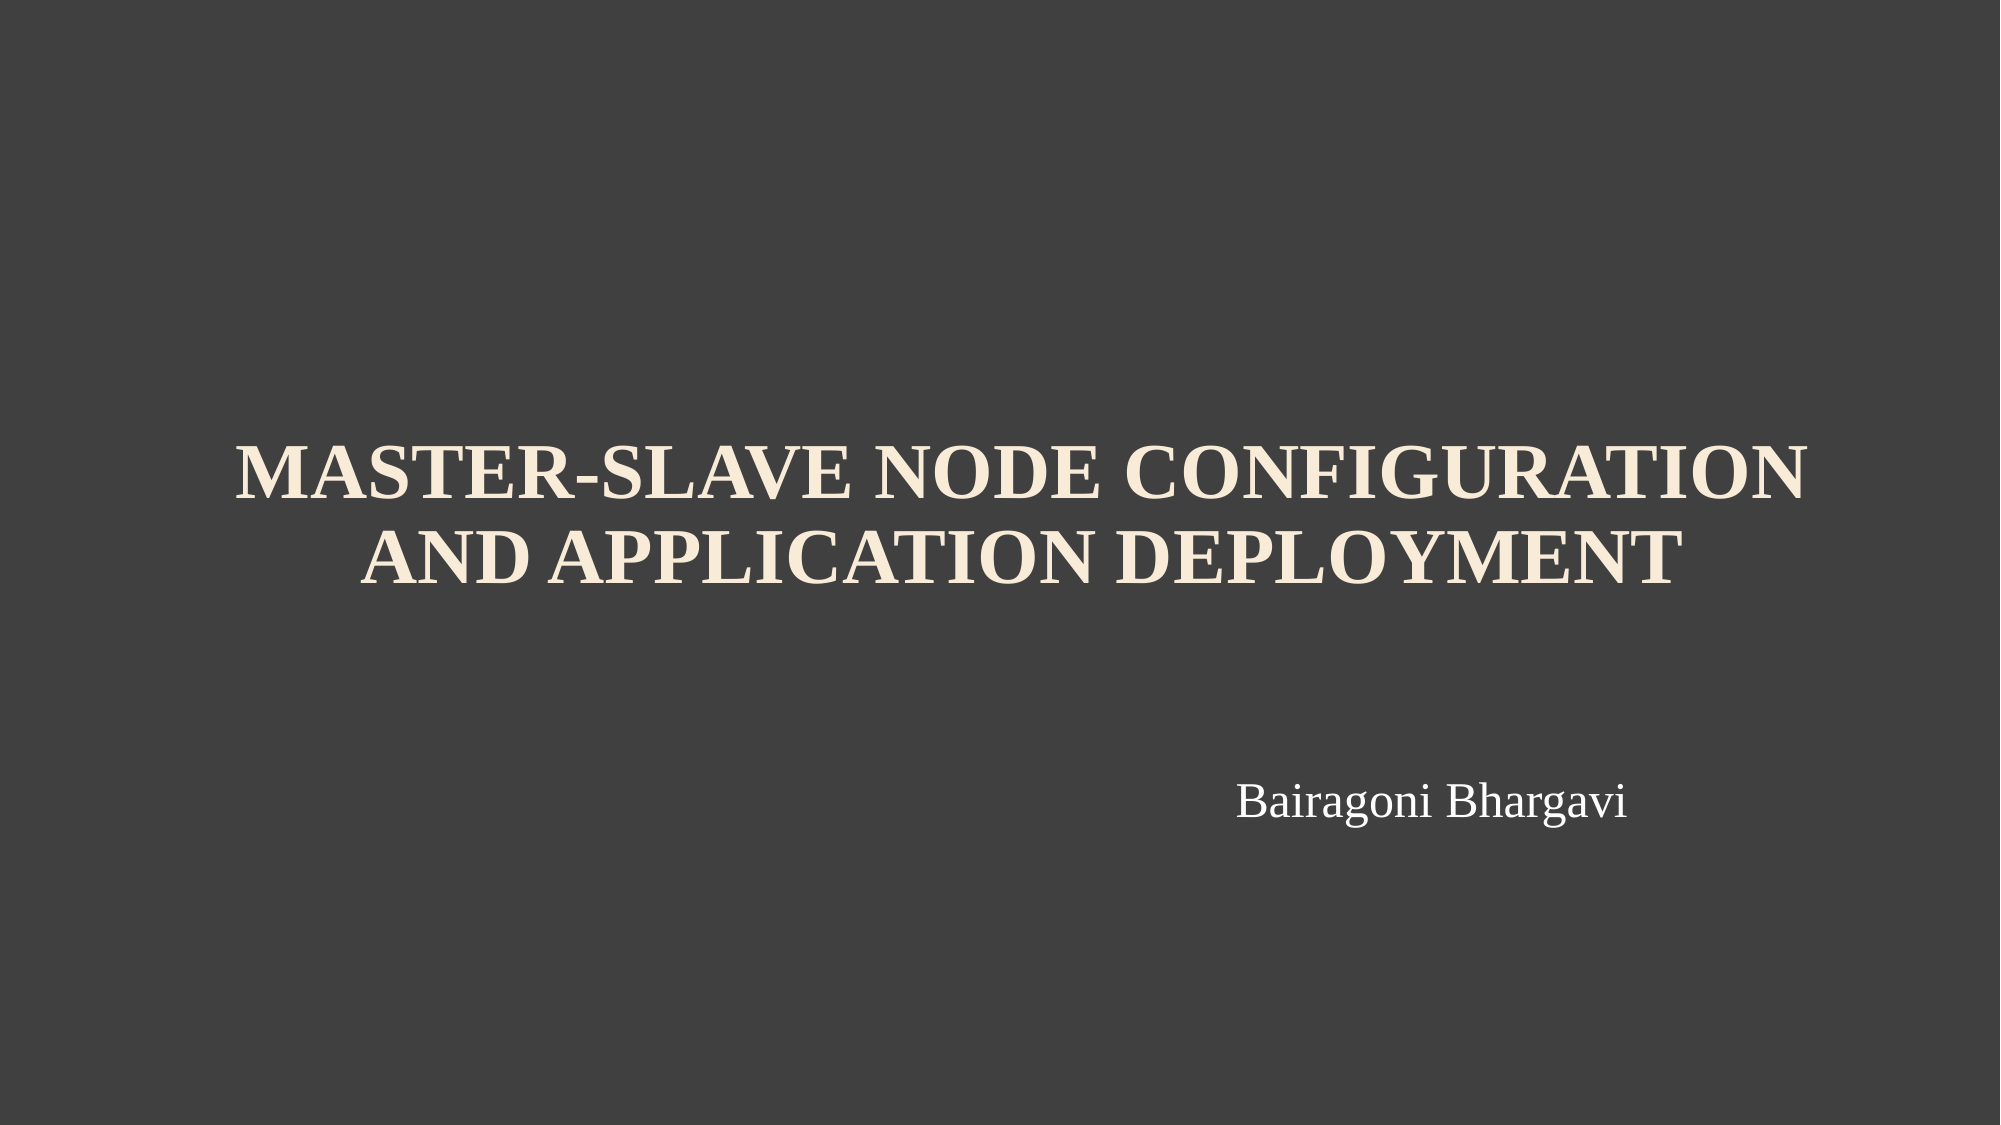

# Master-Slave Node Configuration and Application Deployment
  Bairagoni Bhargavi